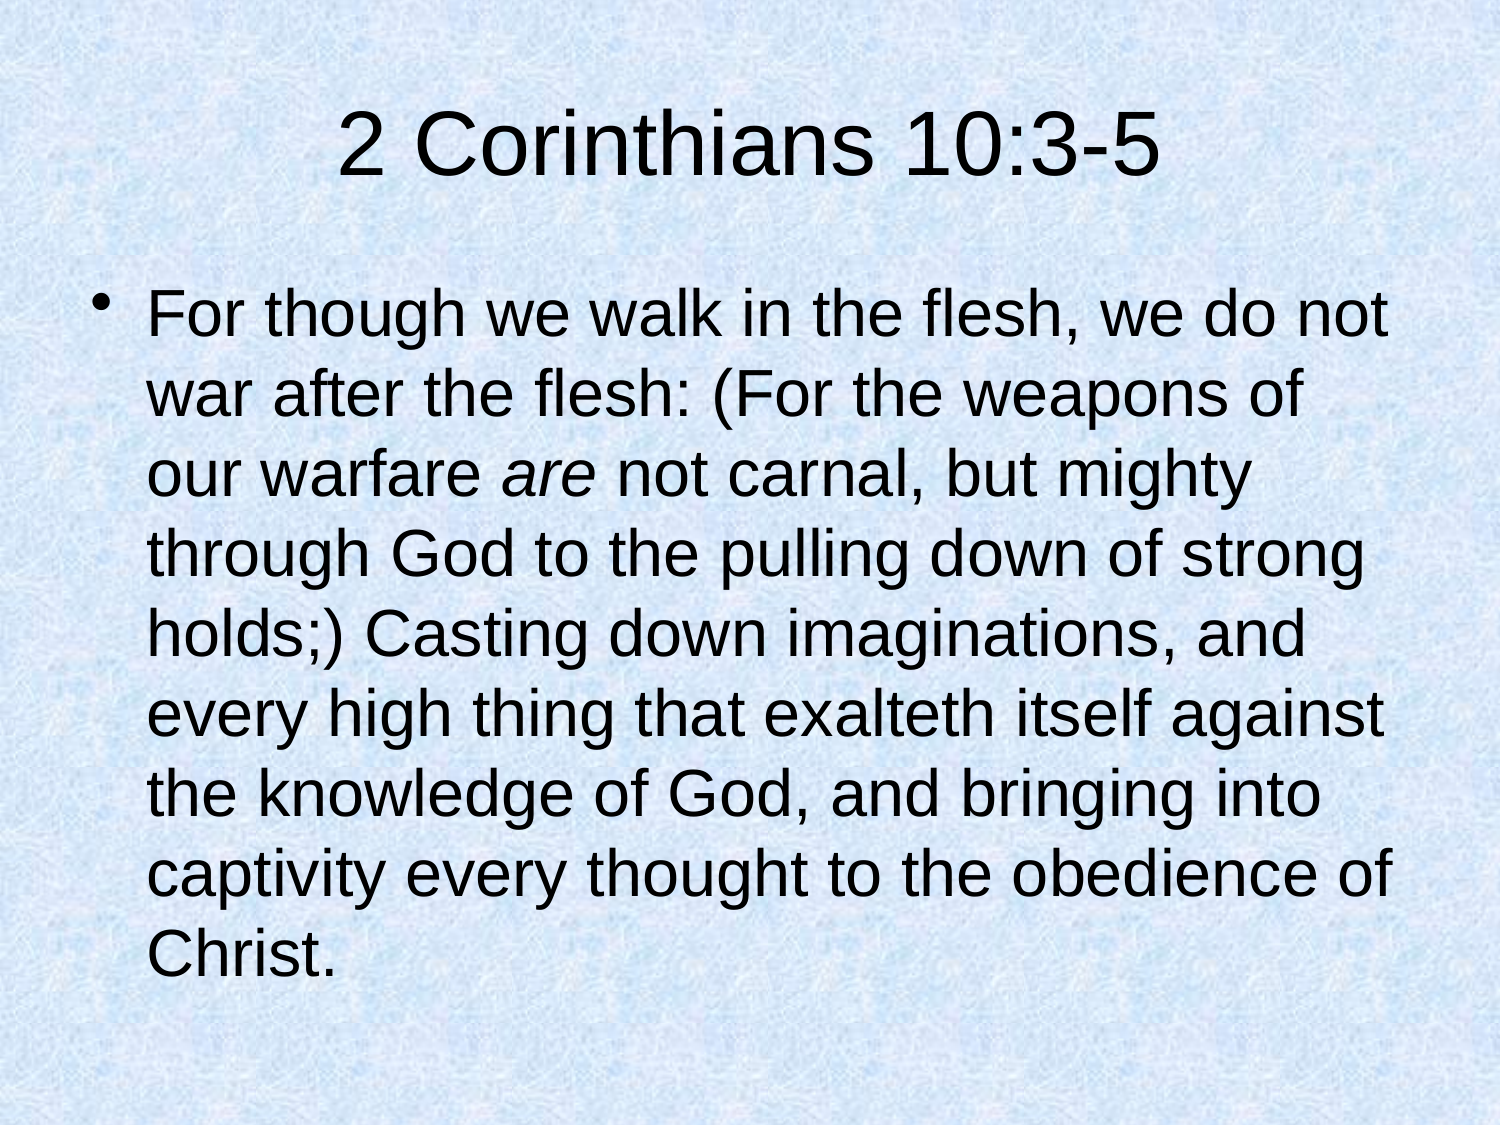

# 2 Corinthians 10:3-5
For though we walk in the flesh, we do not war after the flesh: (For the weapons of our warfare are not carnal, but mighty through God to the pulling down of strong holds;) Casting down imaginations, and every high thing that exalteth itself against the knowledge of God, and bringing into captivity every thought to the obedience of Christ.